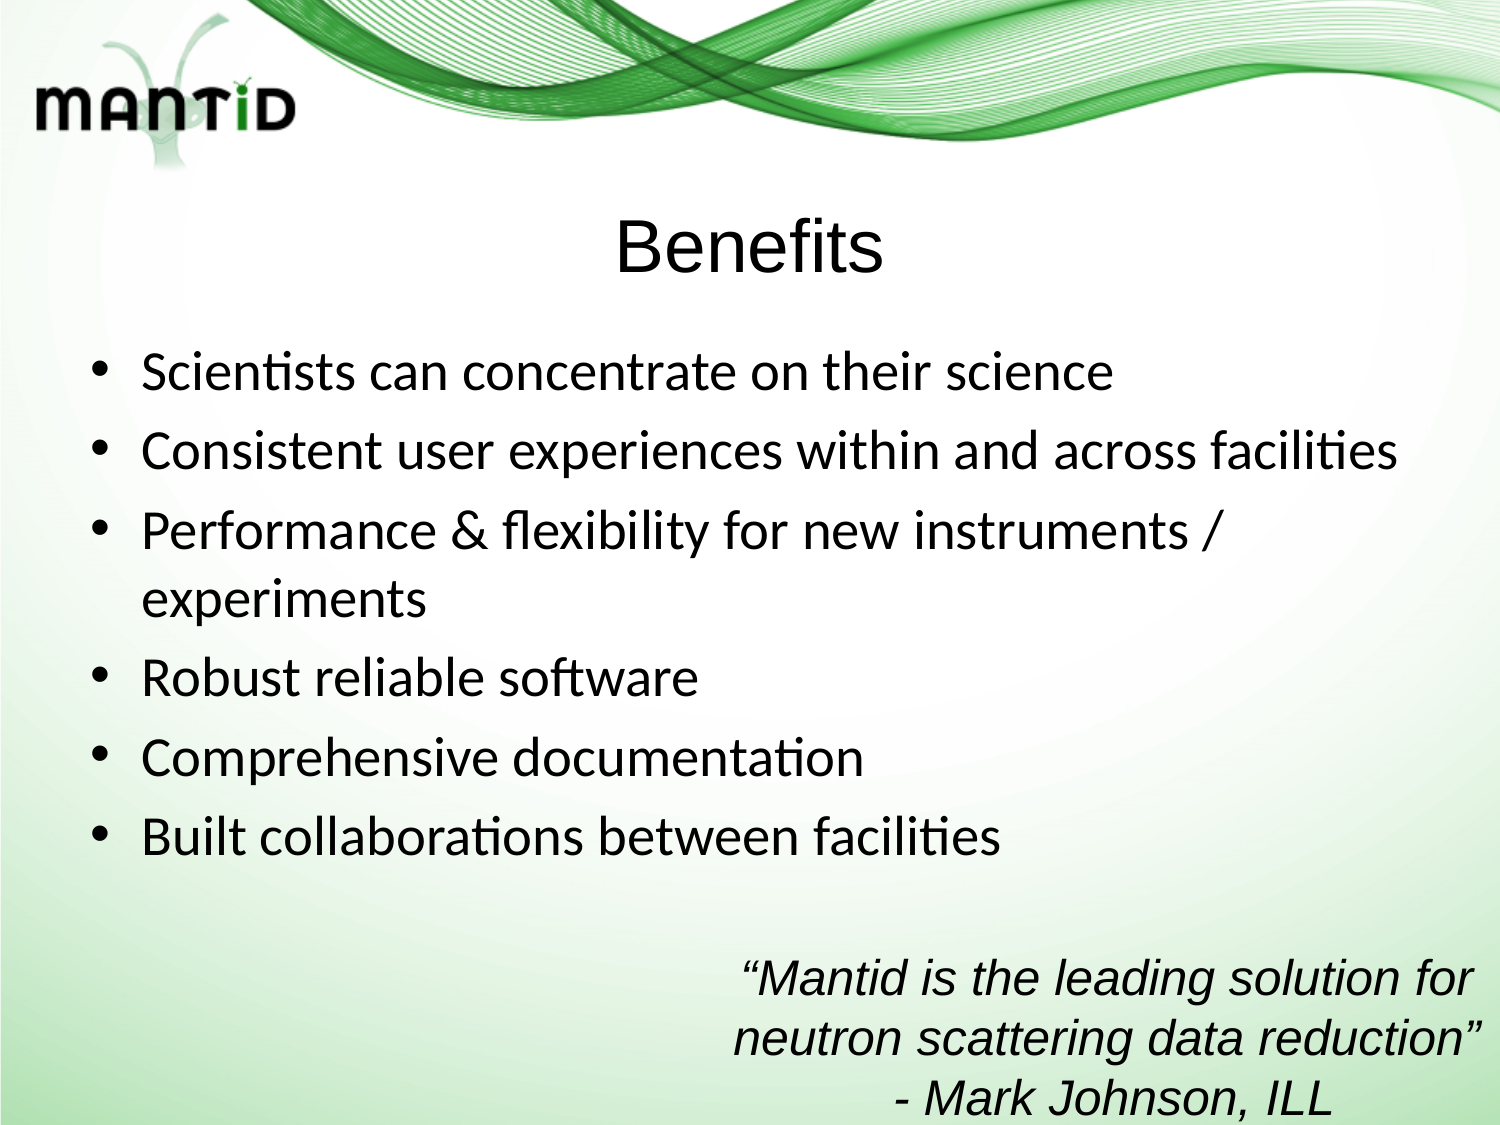

Benefits
Scientists can concentrate on their science
Consistent user experiences within and across facilities
Performance & flexibility for new instruments / experiments
Robust reliable software
Comprehensive documentation
Built collaborations between facilities
“Mantid is the leading solution for neutron scattering data reduction”
 - Mark Johnson, ILL